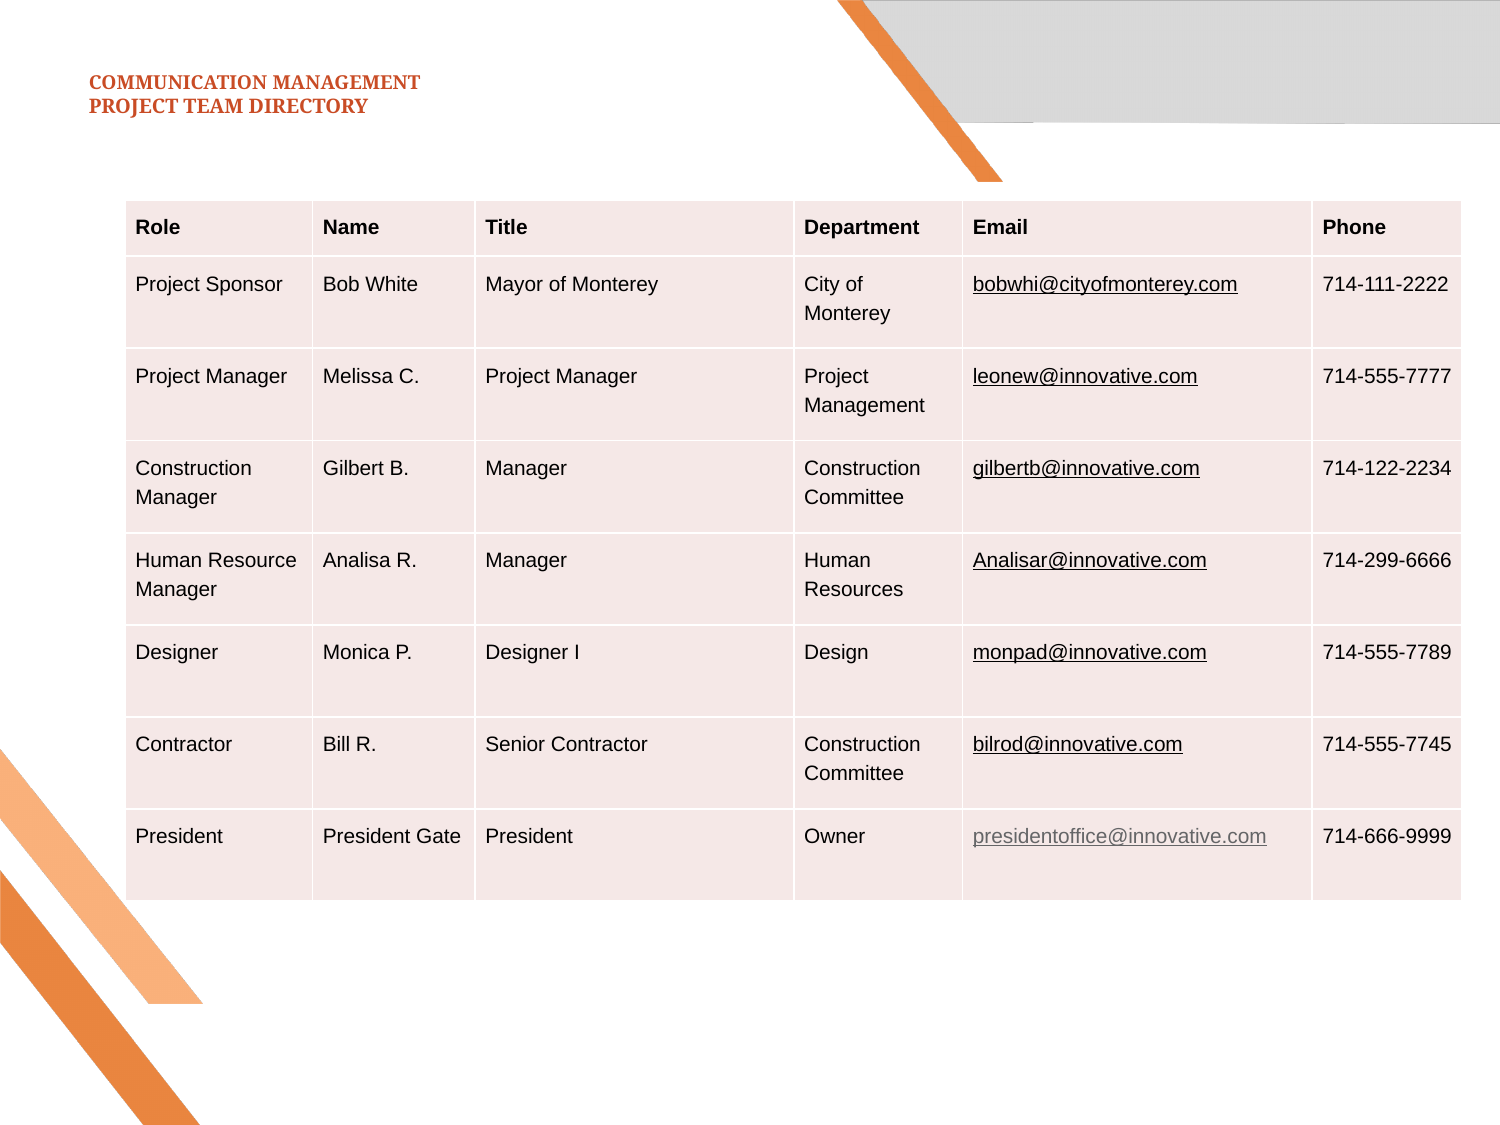

# Communication Management Project Team Directory
| Role | Name | Title | Department | Email | Phone |
| --- | --- | --- | --- | --- | --- |
| Project Sponsor | Bob White | Mayor of Monterey | City of Monterey | bobwhi@cityofmonterey.com | 714-111-2222 |
| Project Manager | Melissa C. | Project Manager | Project Management | leonew@innovative.com | 714-555-7777 |
| Construction Manager | Gilbert B. | Manager | Construction Committee | gilbertb@innovative.com | 714-122-2234 |
| Human Resource Manager | Analisa R. | Manager | Human Resources | Analisar@innovative.com | 714-299-6666 |
| Designer | Monica P. | Designer I | Design | monpad@innovative.com | 714-555-7789 |
| Contractor | Bill R. | Senior Contractor | Construction Committee | bilrod@innovative.com | 714-555-7745 |
| President | President Gate | President | Owner | presidentoffice@innovative.com | 714-666-9999 |